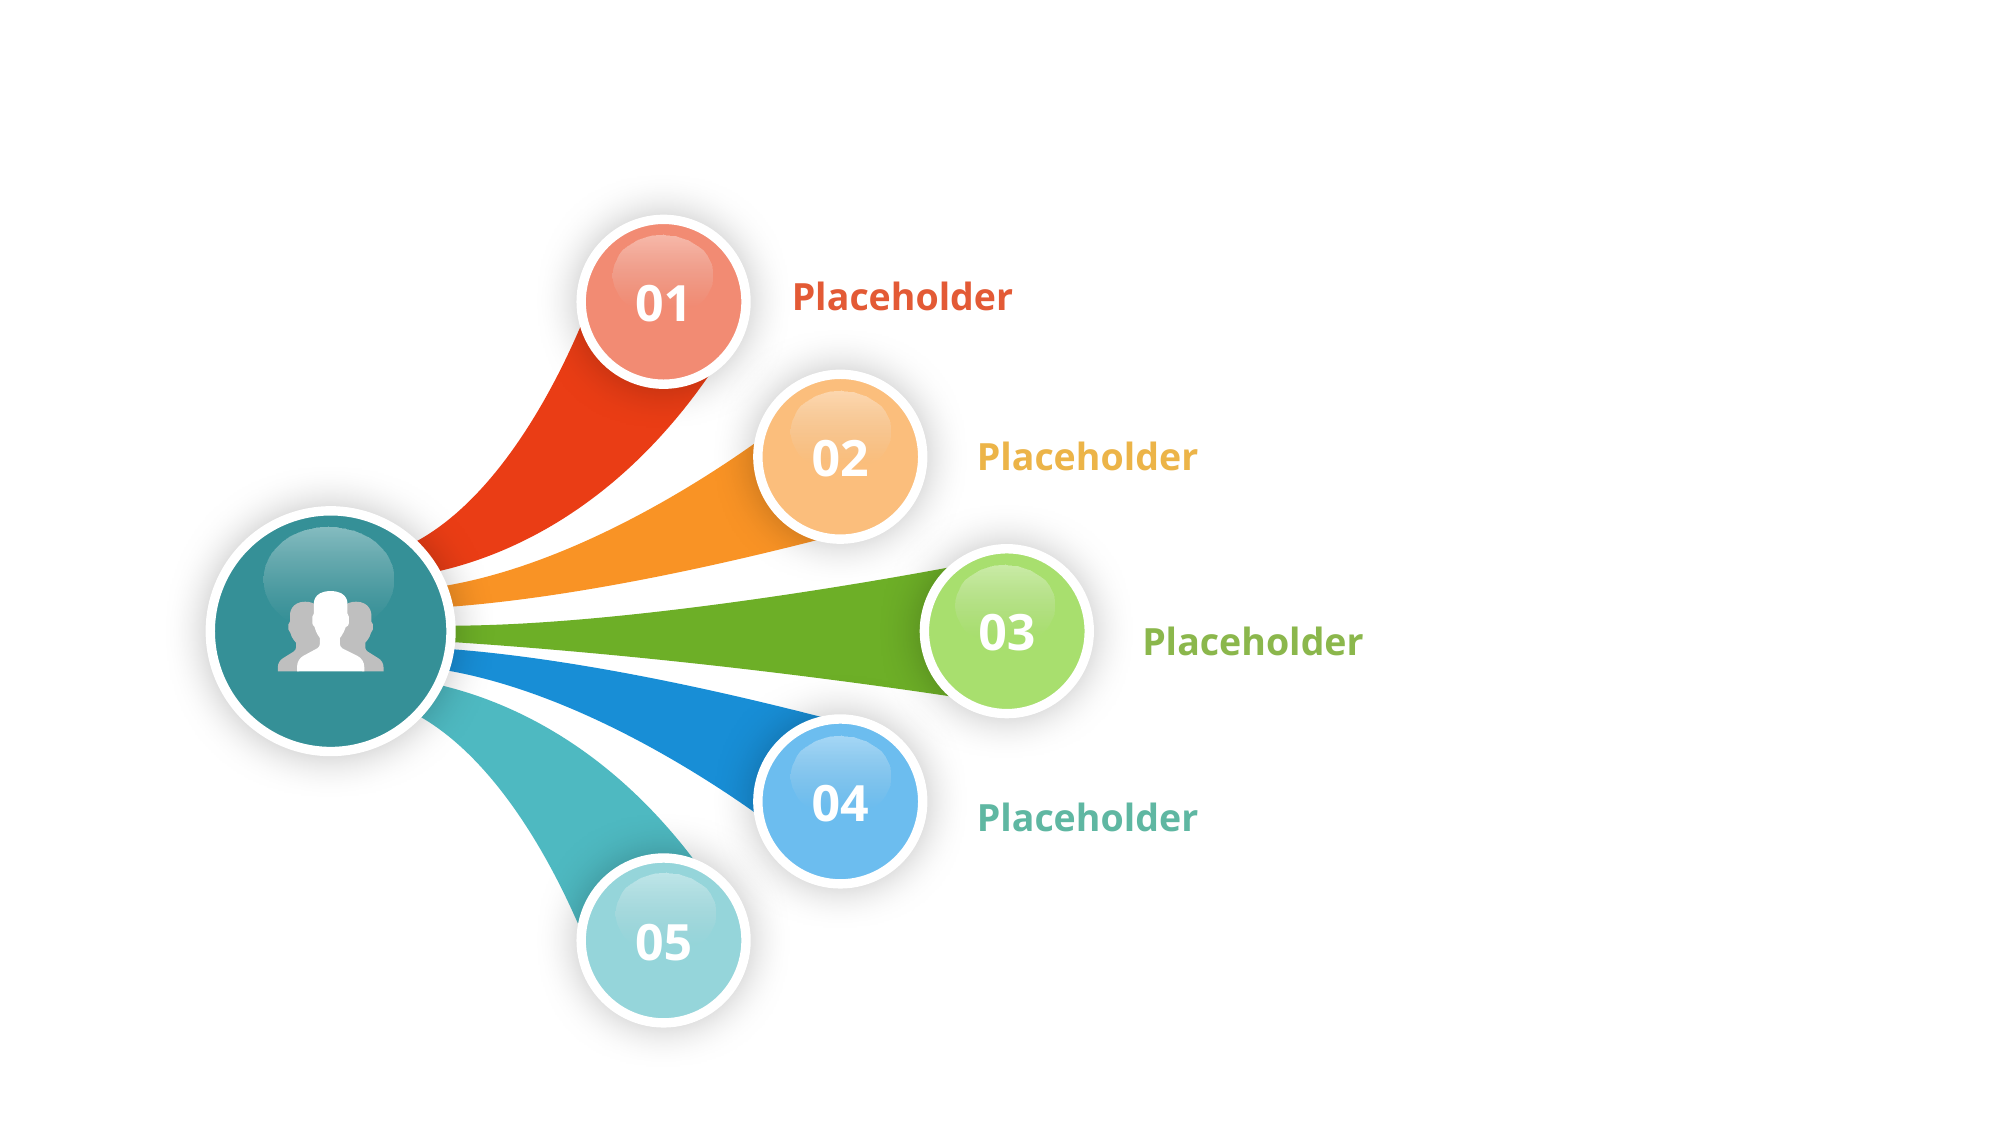

# 5 Item Highlight Slide Design for PowerPoint

This is a sample text. Insert your desired text here.
01
Placeholder

This is a sample text. Insert your desired text here.

02
Placeholder

03
This is a sample text. Insert your desired text here.
Placeholder

04
This is a sample text. Insert your desired text here.
Placeholder

05
This is a sample text. Insert your desired text here.
Placeholder